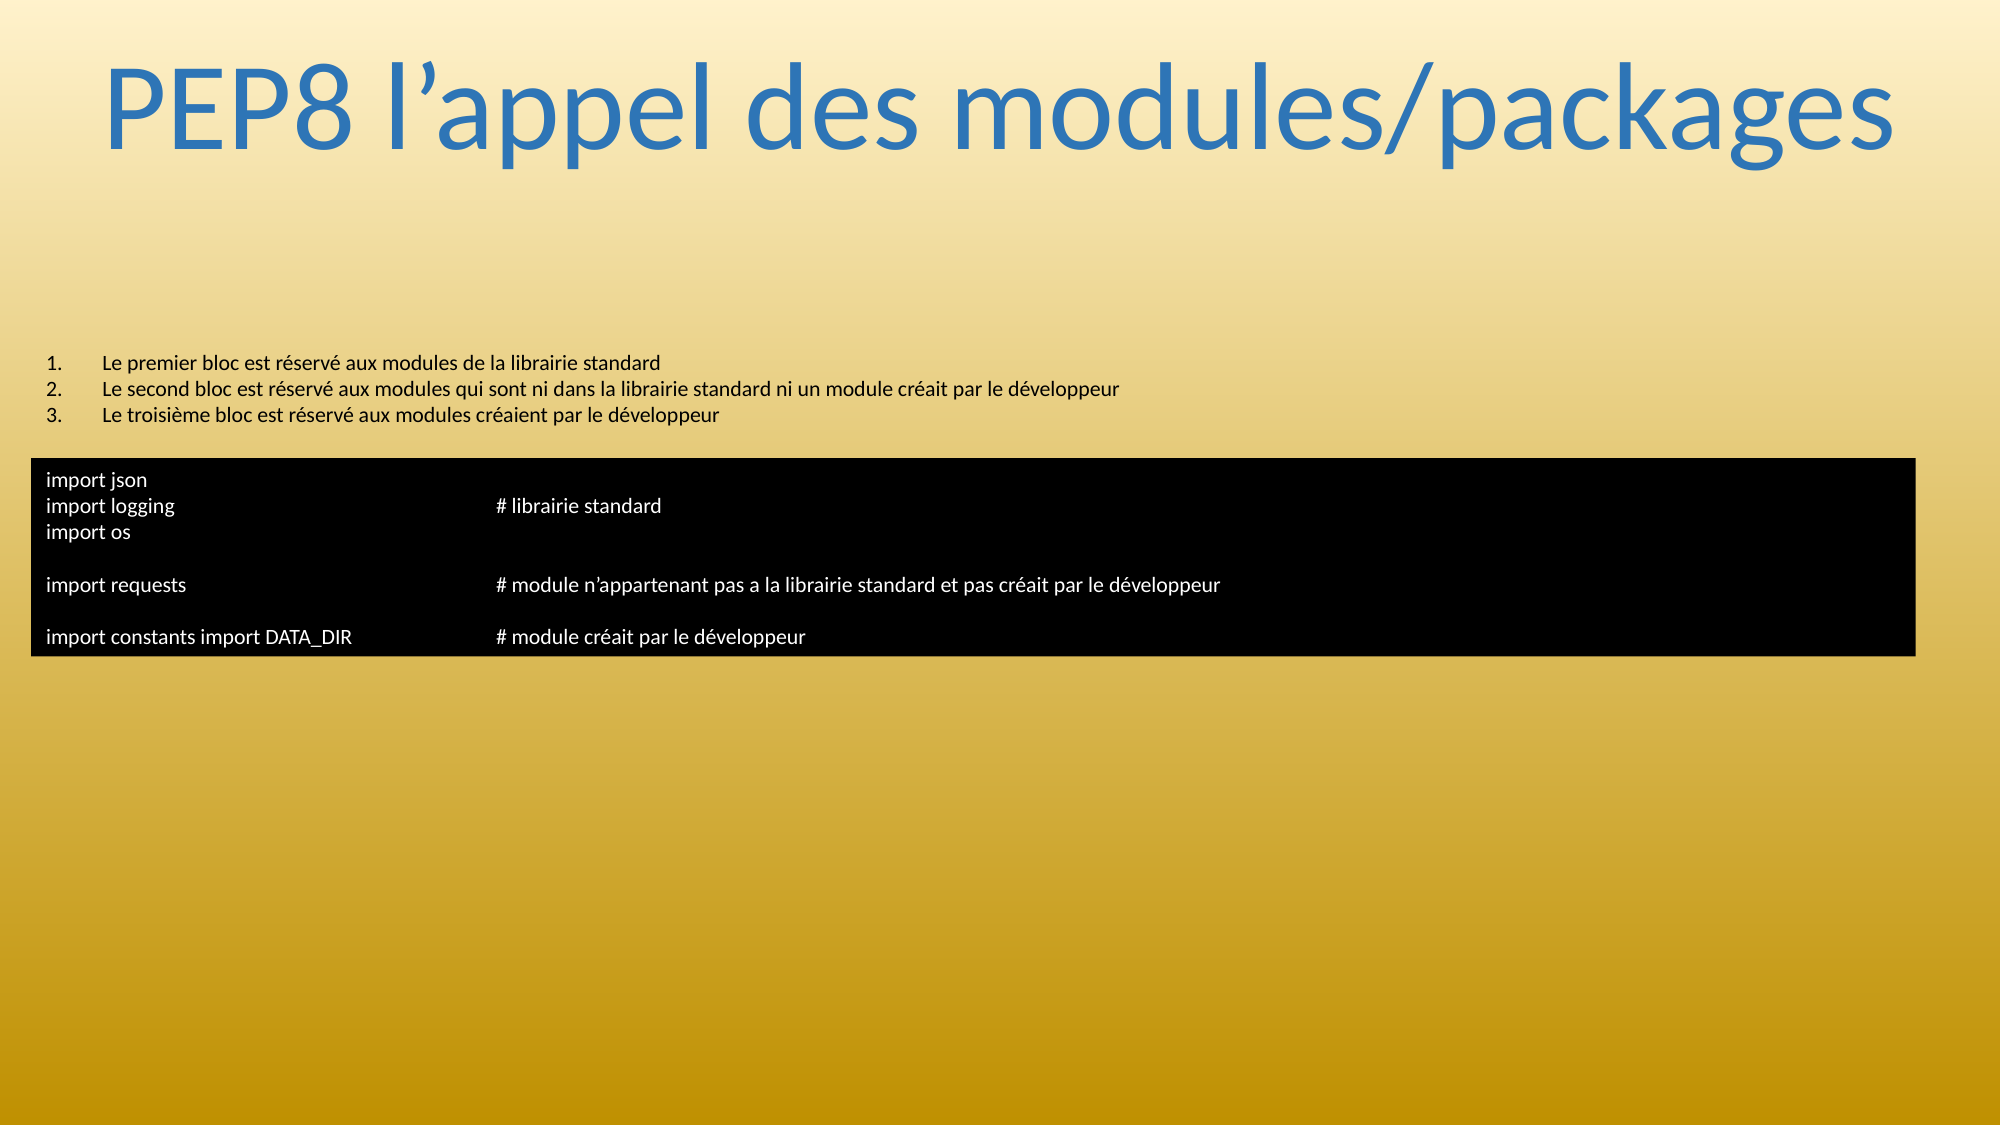

# PEP8 l’appel des modules/packages

Le premier bloc est réservé aux modules de la librairie standard
Le second bloc est réservé aux modules qui sont ni dans la librairie standard ni un module créait par le développeur
Le troisième bloc est réservé aux modules créaient par le développeur
import json
import logging			# librairie standard
import os

import requests 			# module n’appartenant pas a la librairie standard et pas créait par le développeur

import constants import DATA_DIR	# module créait par le développeur

216